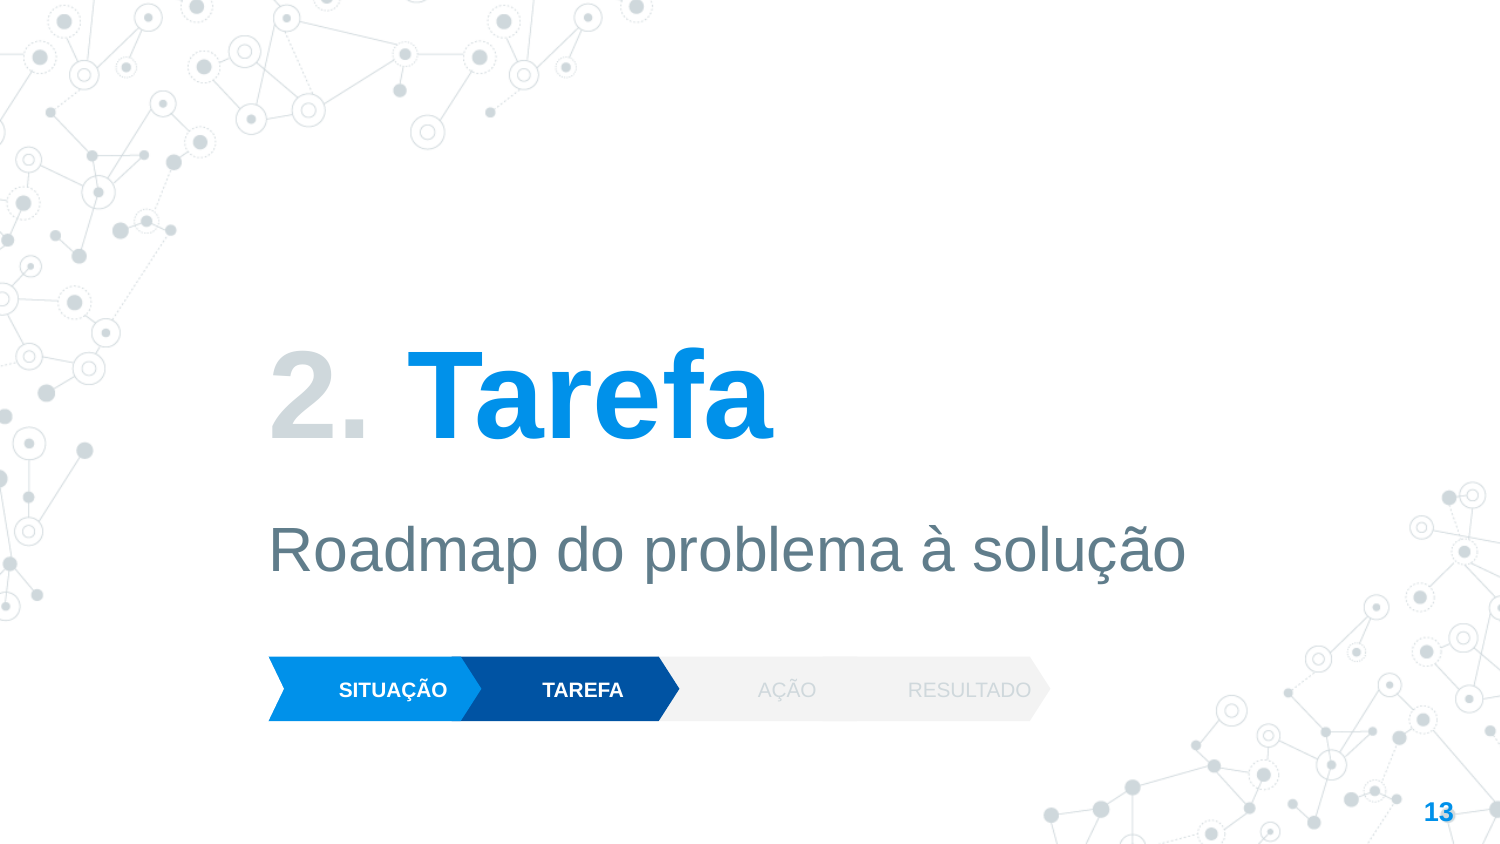

# 2. Tarefa
Roadmap do problema à solução

       SITUAÇÃO
        TAREFA
           AÇÃO
       RESULTADO
13